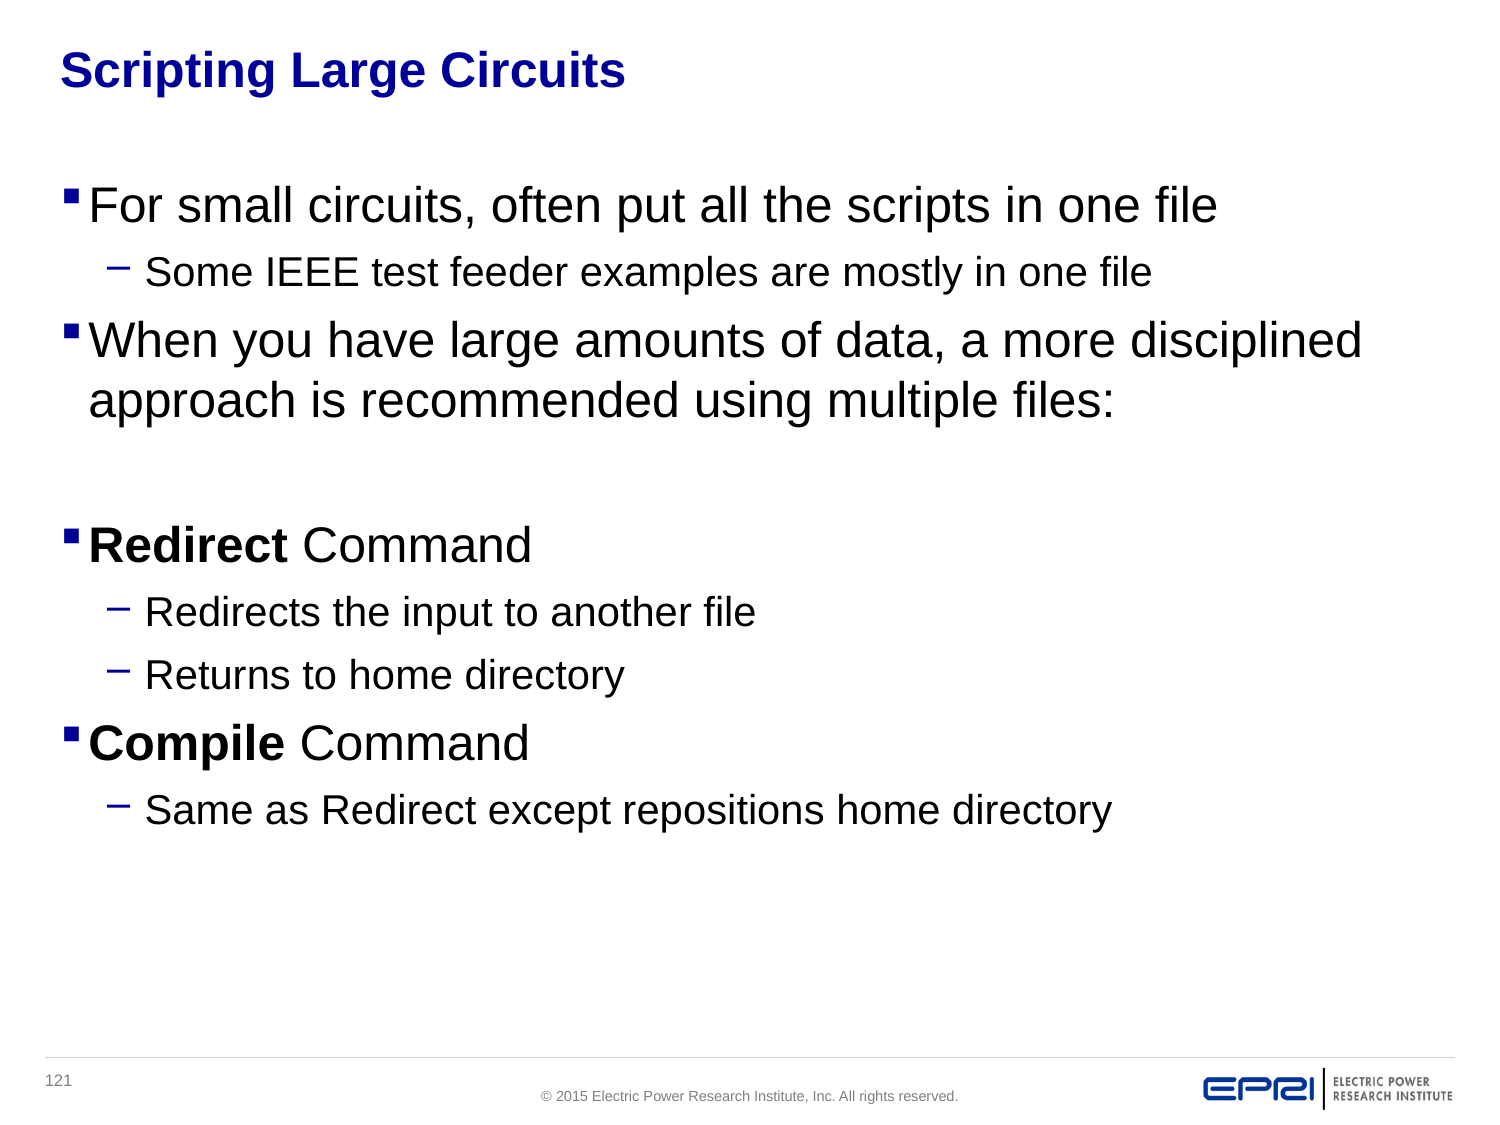

# Scripting Large Circuits
For small circuits, often put all the scripts in one file
Some IEEE test feeder examples are mostly in one file
When you have large amounts of data, a more disciplined approach is recommended using multiple files:

Redirect Command
Redirects the input to another file
Returns to home directory
Compile Command
Same as Redirect except repositions home directory